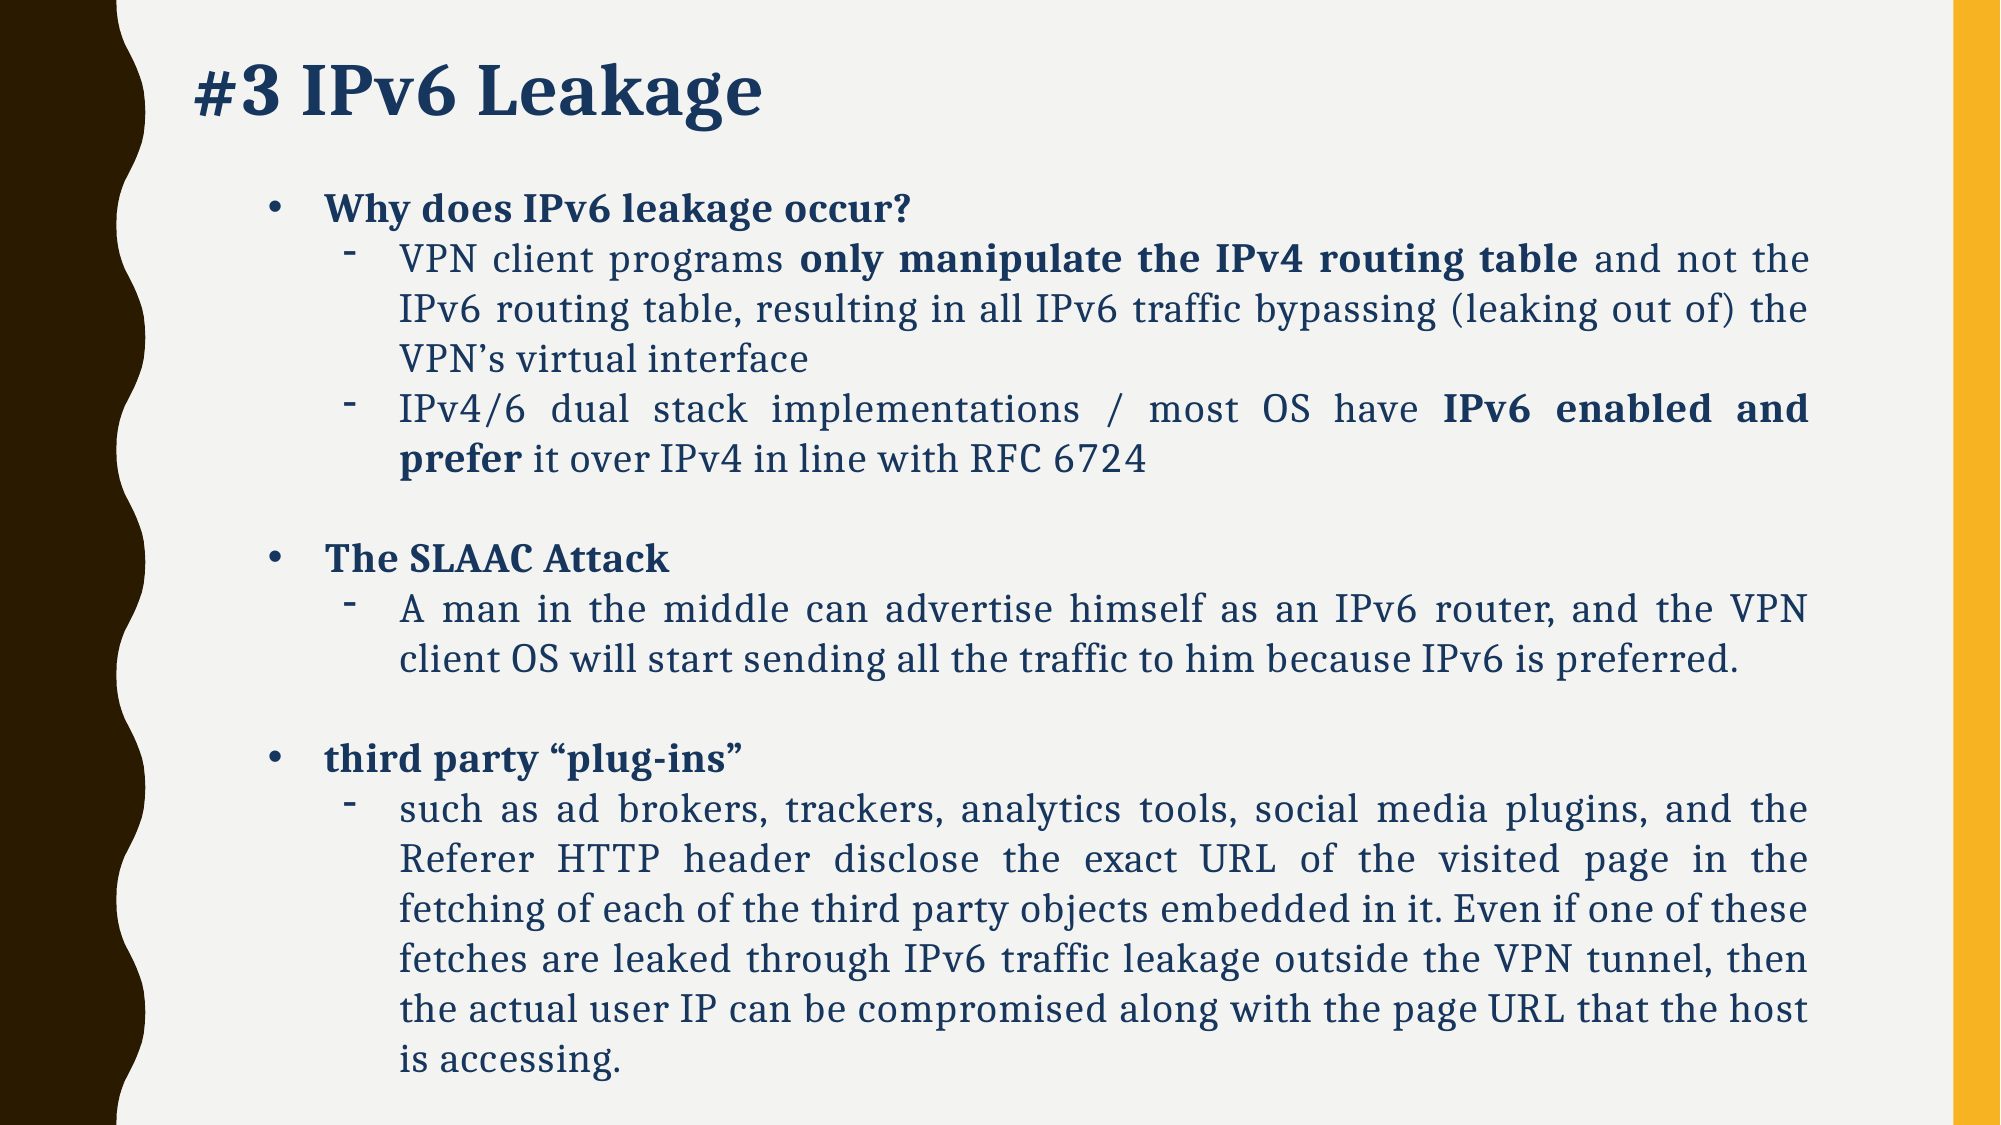

#3 IPv6 Leakage

Why does IPv6 leakage occur?
VPN client programs only manipulate the IPv4 routing table and not the IPv6 routing table, resulting in all IPv6 traffic bypassing (leaking out of) the VPN’s virtual interface
IPv4/6 dual stack implementations / most OS have IPv6 enabled and prefer it over IPv4 in line with RFC 6724

The SLAAC Attack
A man in the middle can advertise himself as an IPv6 router, and the VPN client OS will start sending all the traffic to him because IPv6 is preferred.

third party “plug-ins”
such as ad brokers, trackers, analytics tools, social media plugins, and the Referer HTTP header disclose the exact URL of the visited page in the fetching of each of the third party objects embedded in it. Even if one of these fetches are leaked through IPv6 traffic leakage outside the VPN tunnel, then the actual user IP can be compromised along with the page URL that the host is accessing.